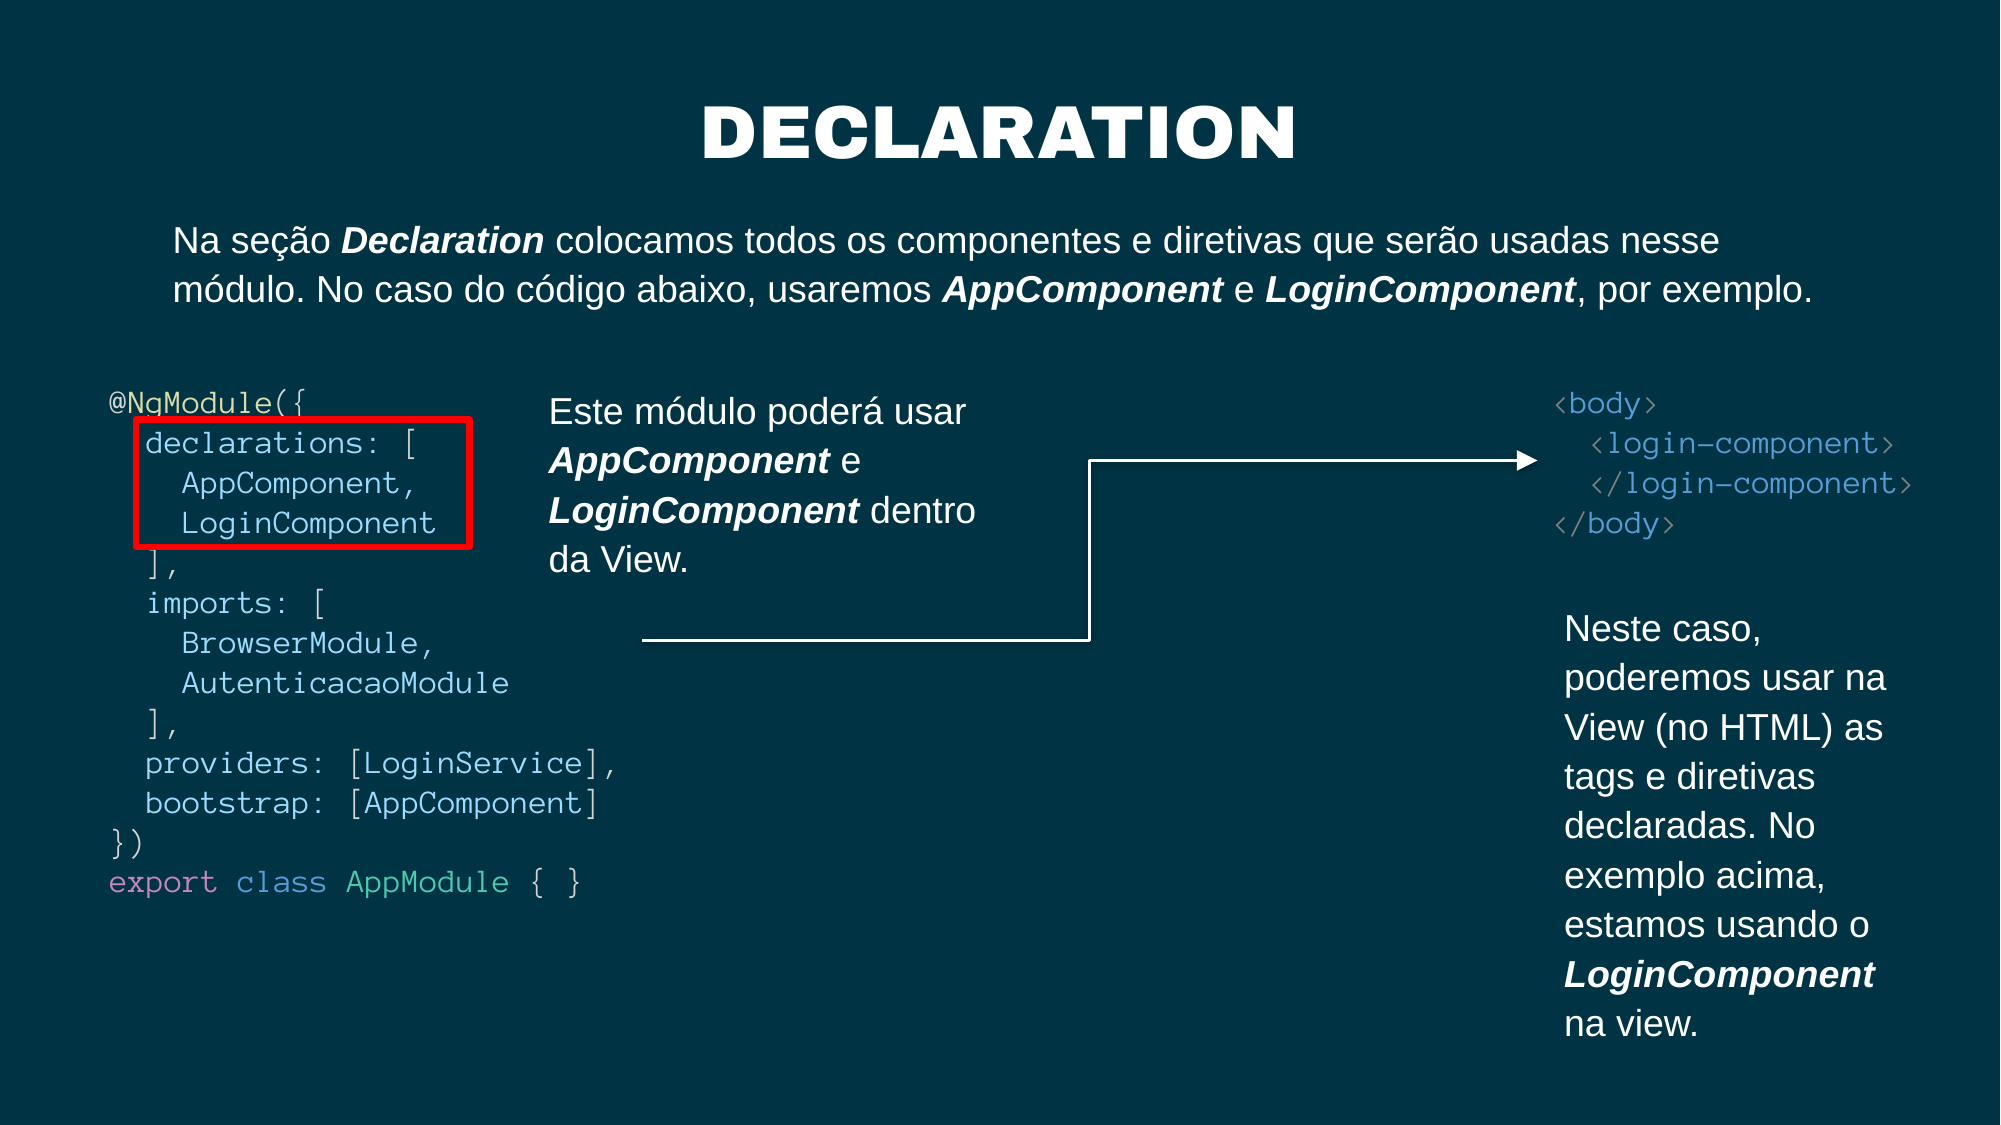

# Declaration
Na seção Declaration colocamos todos os componentes e diretivas que serão usadas nesse módulo. No caso do código abaixo, usaremos AppComponent e LoginComponent, por exemplo.
@NgModule({
  declarations: [
    AppComponent,
    LoginComponent
  ],
  imports: [
    BrowserModule,
    AutenticacaoModule
  ],
  providers: [LoginService],
  bootstrap: [AppComponent]
})
export class AppModule { }
<body>
  <login-component>
  </login-component>
</body>
Este módulo poderá usar AppComponent e LoginComponent dentro da View.

Neste caso, poderemos usar na View (no HTML) as tags e diretivas declaradas. No exemplo acima, estamos usando o LoginComponent na view.